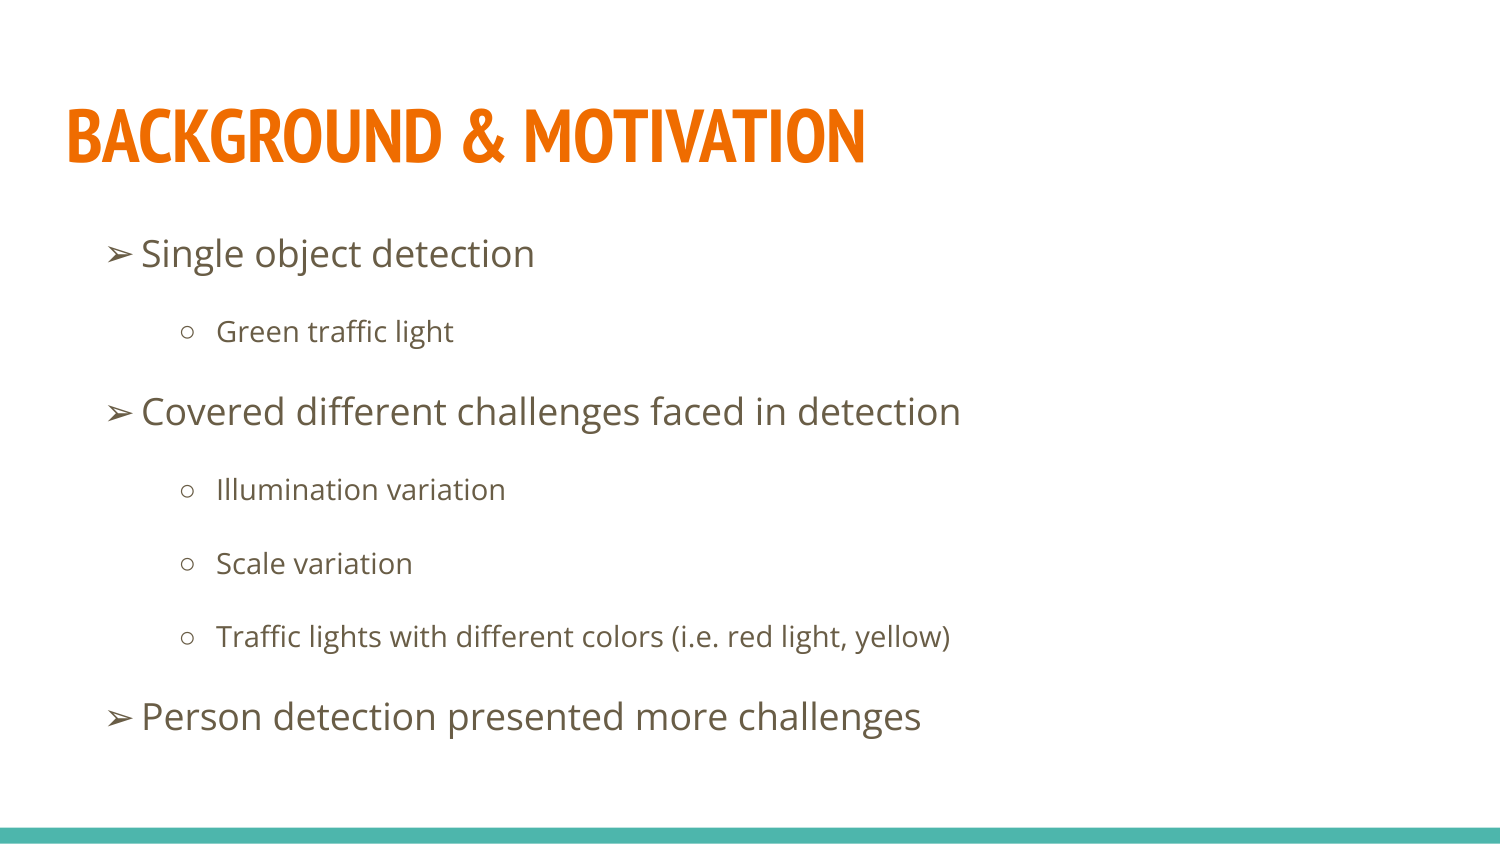

# BACKGROUND & MOTIVATION
Single object detection
Green traffic light
Covered different challenges faced in detection
Illumination variation
Scale variation
Traffic lights with different colors (i.e. red light, yellow)
Person detection presented more challenges